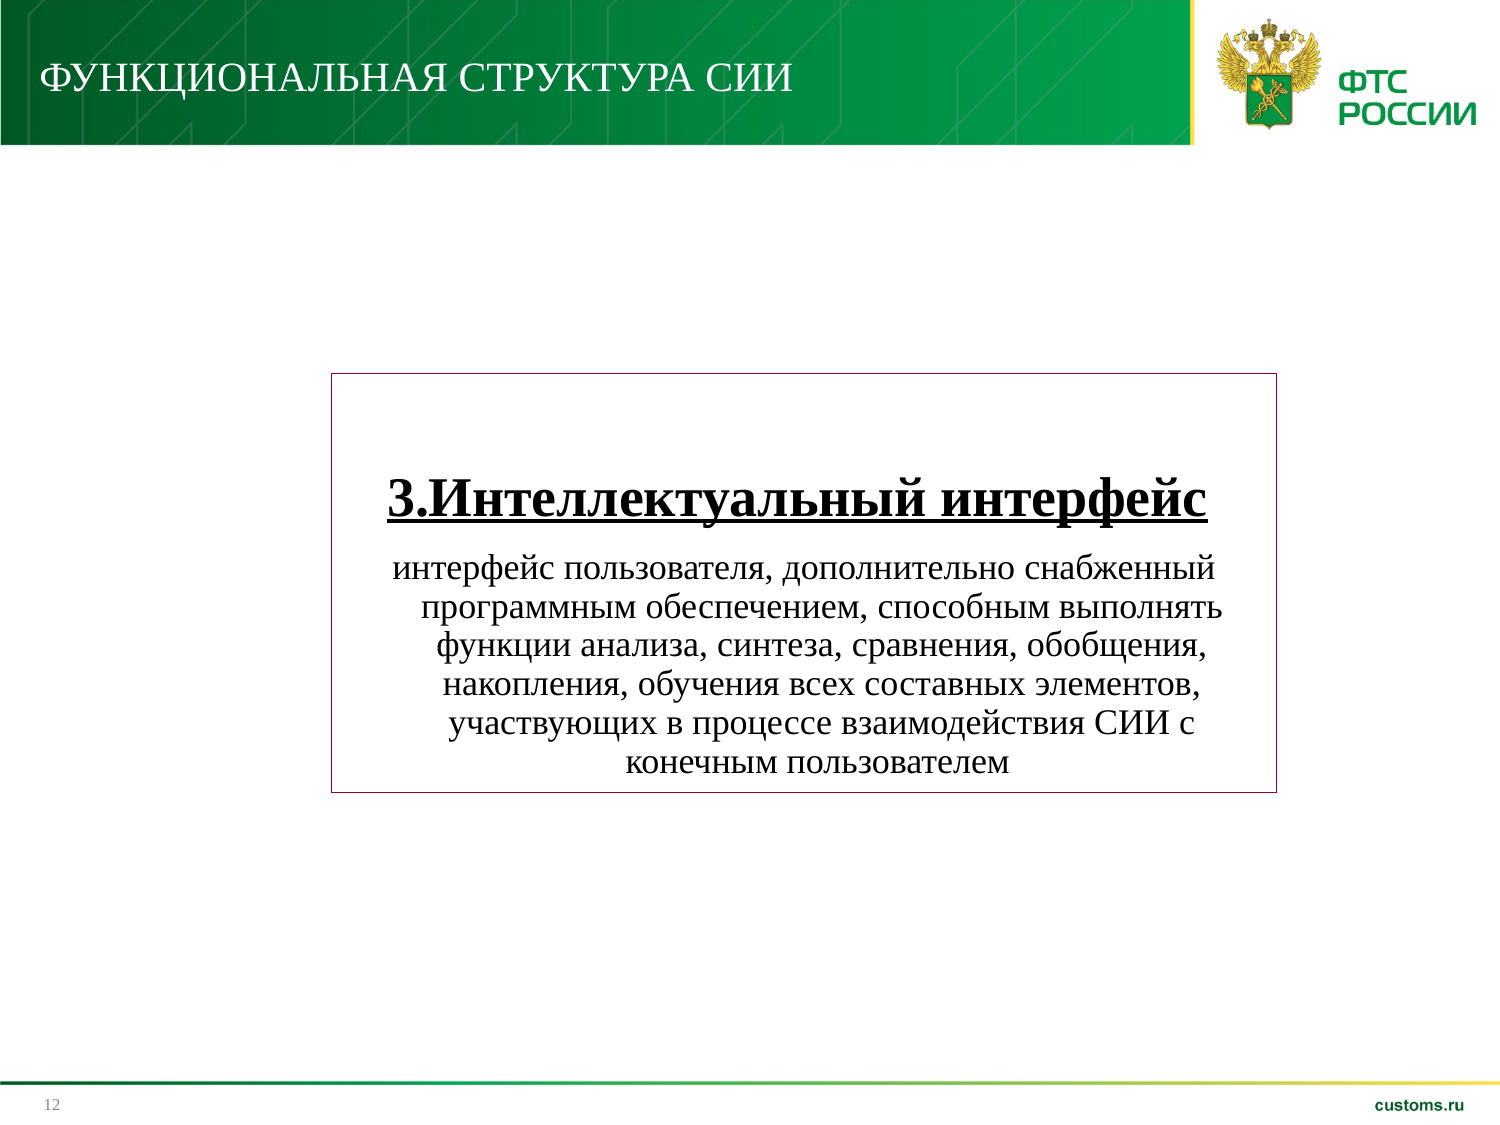

ФУНКЦИОНАЛЬНАЯ СТРУКТУРА СИИ

3.Интеллектуальный интерфейс
интерфейс пользователя, дополнительно снабженный программным обеспечением, способным выполнять функции анализа, синтеза, сравнения, обобщения, накопления, обучения всех составных элементов, участвующих в процессе взаимодействия СИИ с конечным пользователем
12